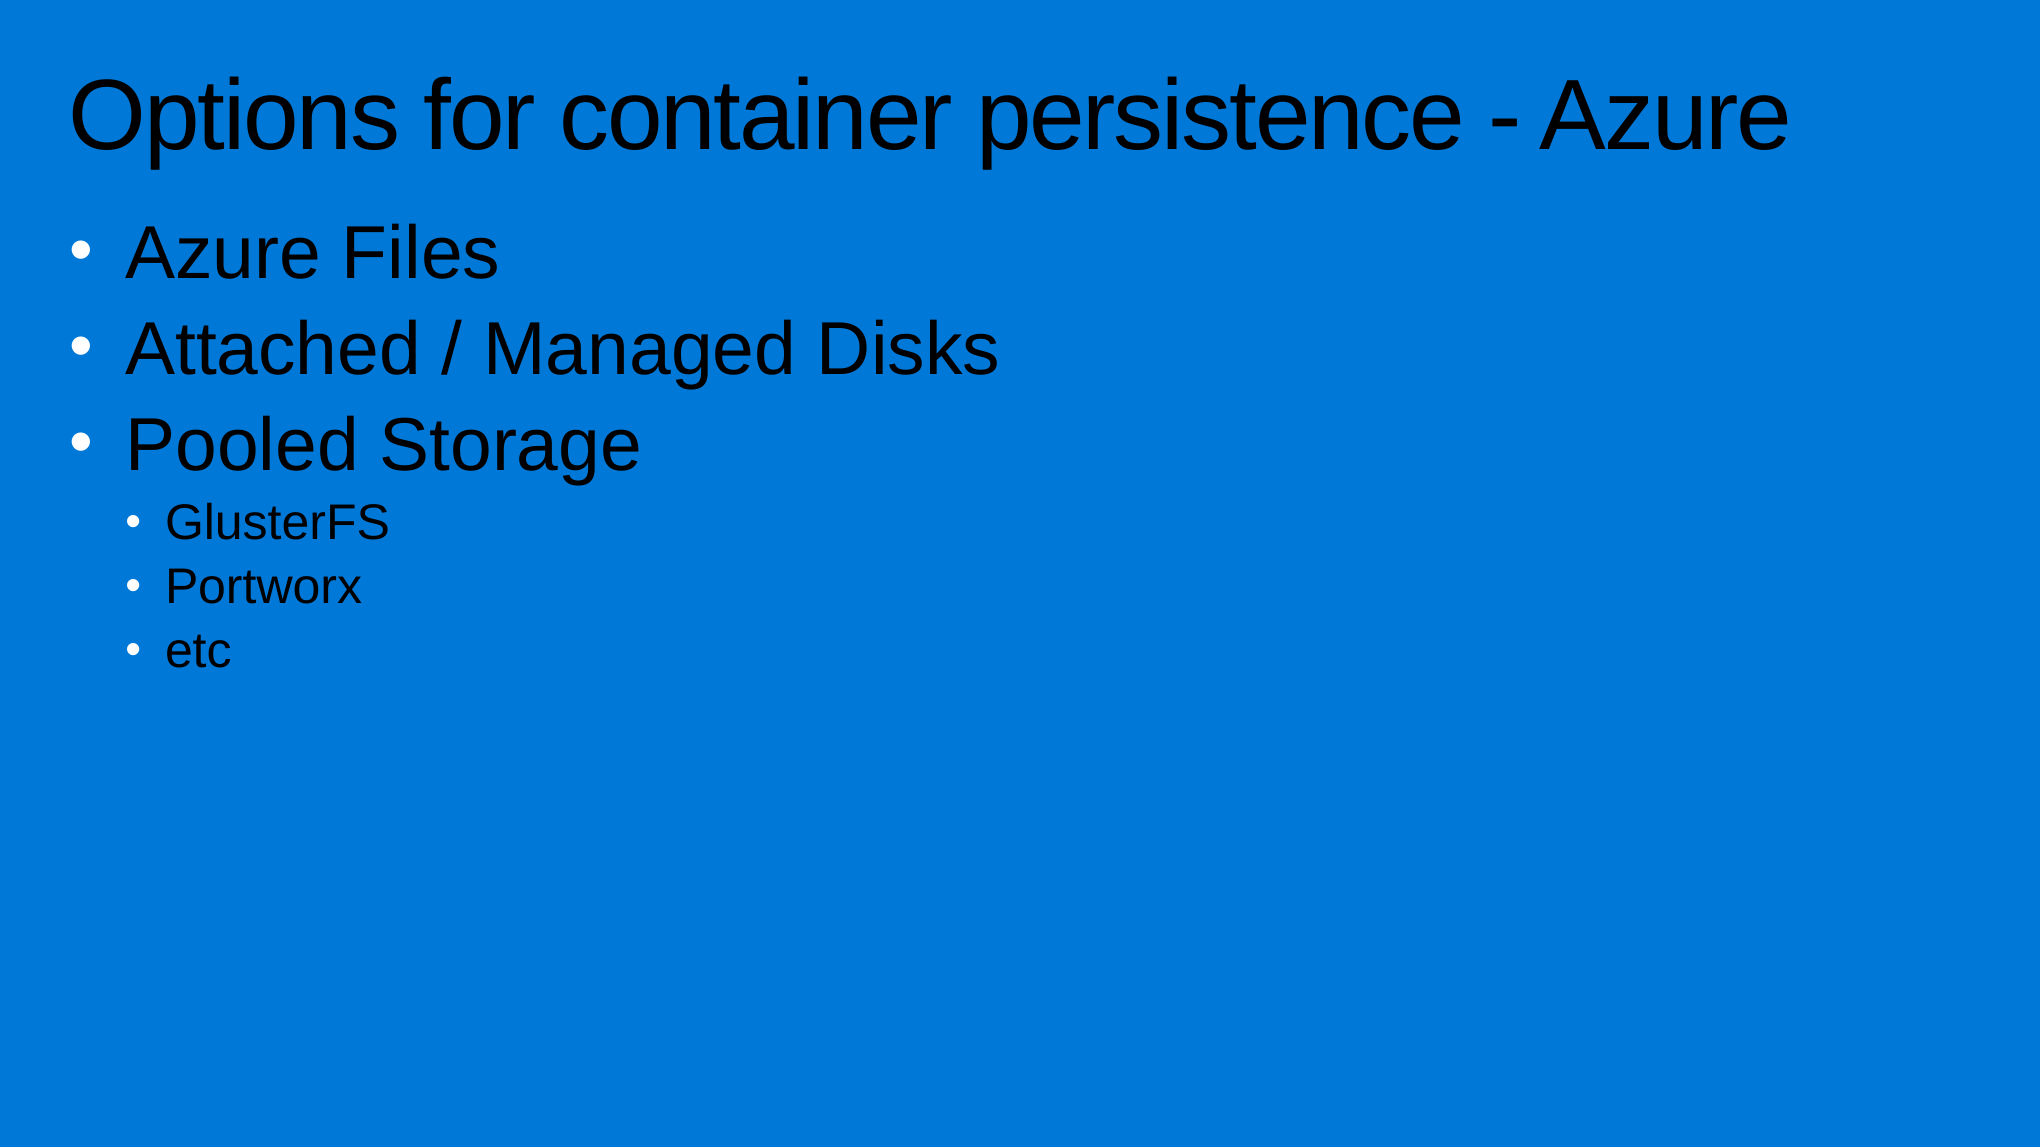

# Options for container persistence - Azure
Azure Files
Attached / Managed Disks
Pooled Storage
GlusterFS
Portworx
etc